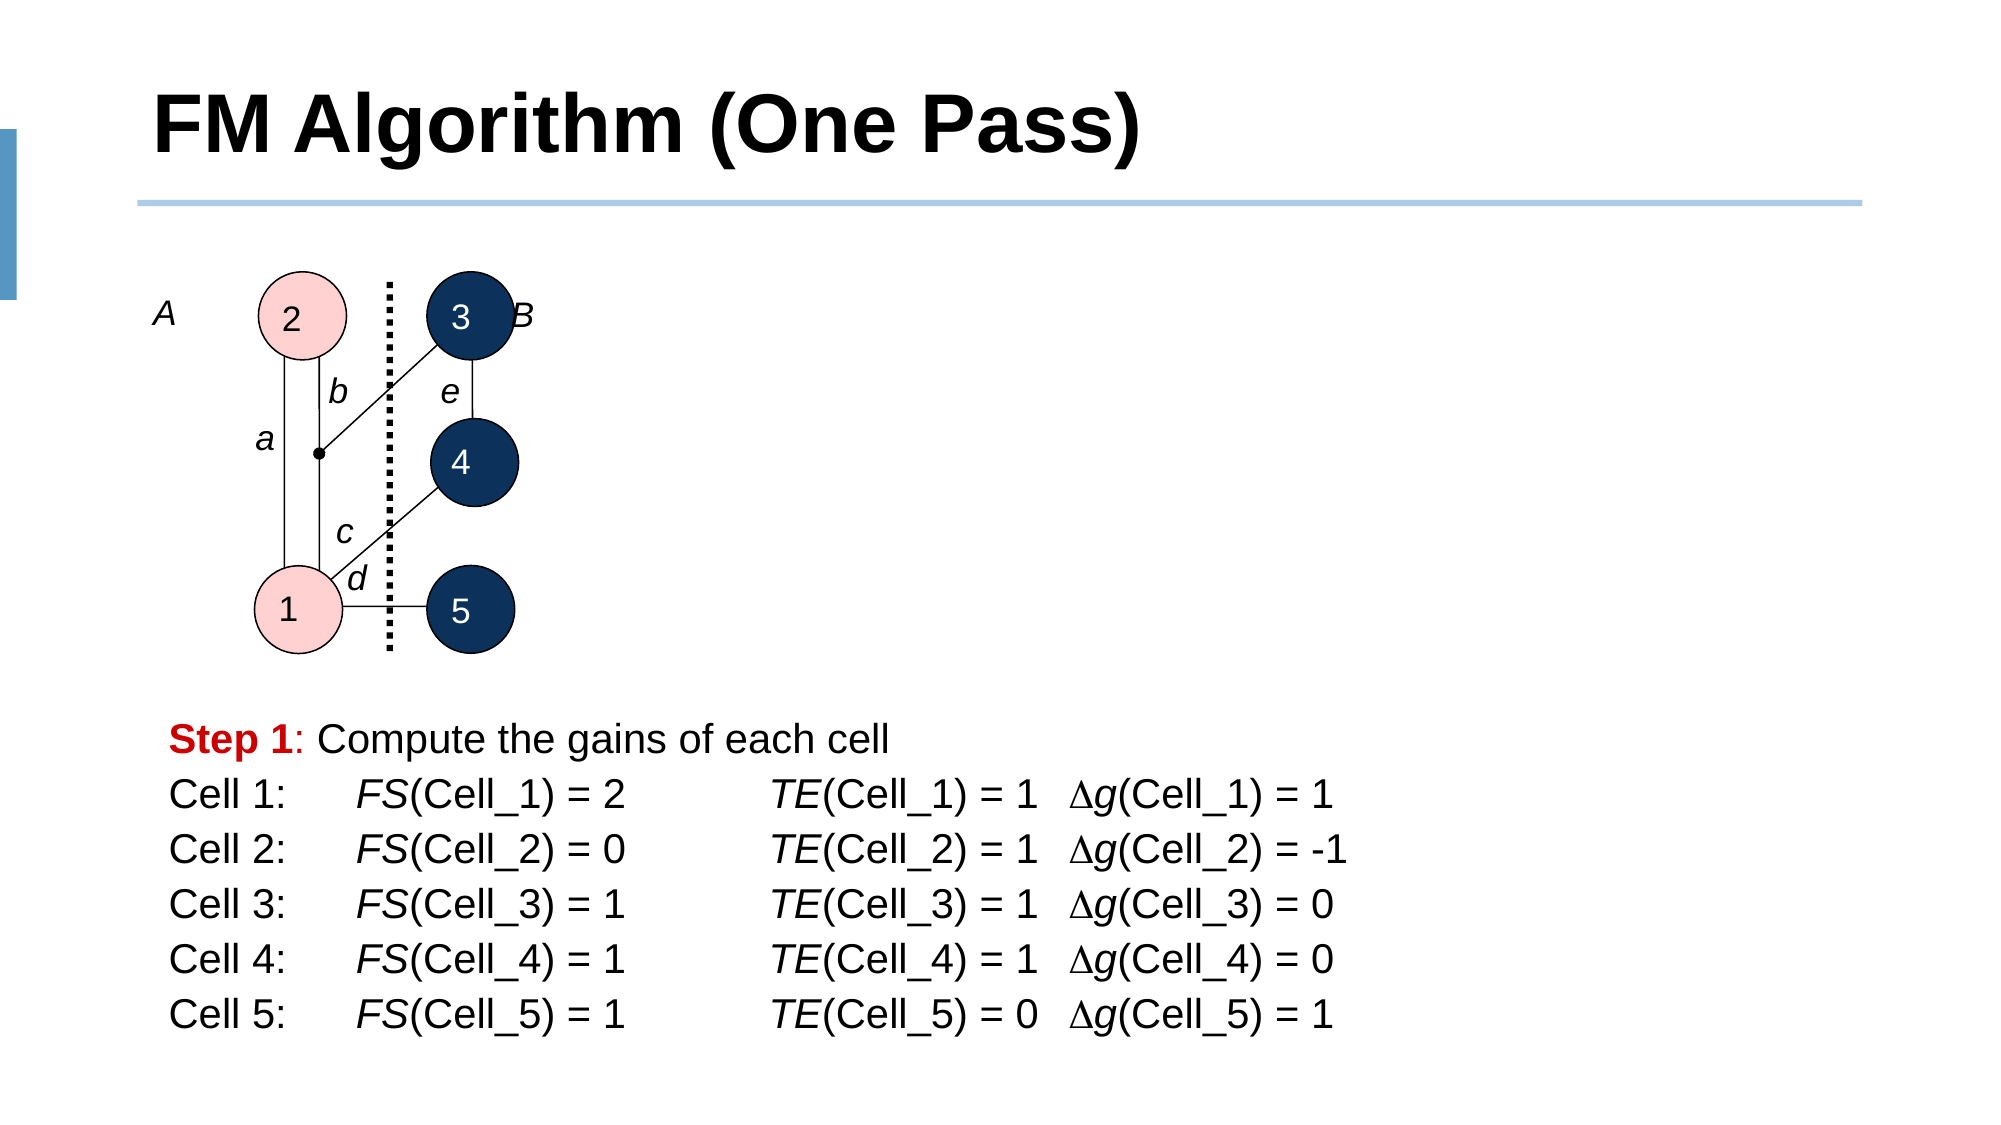

# FM Algorithm (One Pass)

3
2

A
B

b
e
a

4

c
d

1
5

Step 1: Compute the gains of each cell
Cell 1:      FS(Cell_1) = 2	TE(Cell_1) = 1	Δg(Cell_1) = 1
Cell 2:      FS(Cell_2) = 0	TE(Cell_2) = 1	Δg(Cell_2) = -1
Cell 3:      FS(Cell_3) = 1	TE(Cell_3) = 1	Δg(Cell_3) = 0
Cell 4:      FS(Cell_4) = 1	TE(Cell_4) = 1	Δg(Cell_4) = 0
Cell 5:      FS(Cell_5) = 1	TE(Cell_5) = 0	Δg(Cell_5) = 1